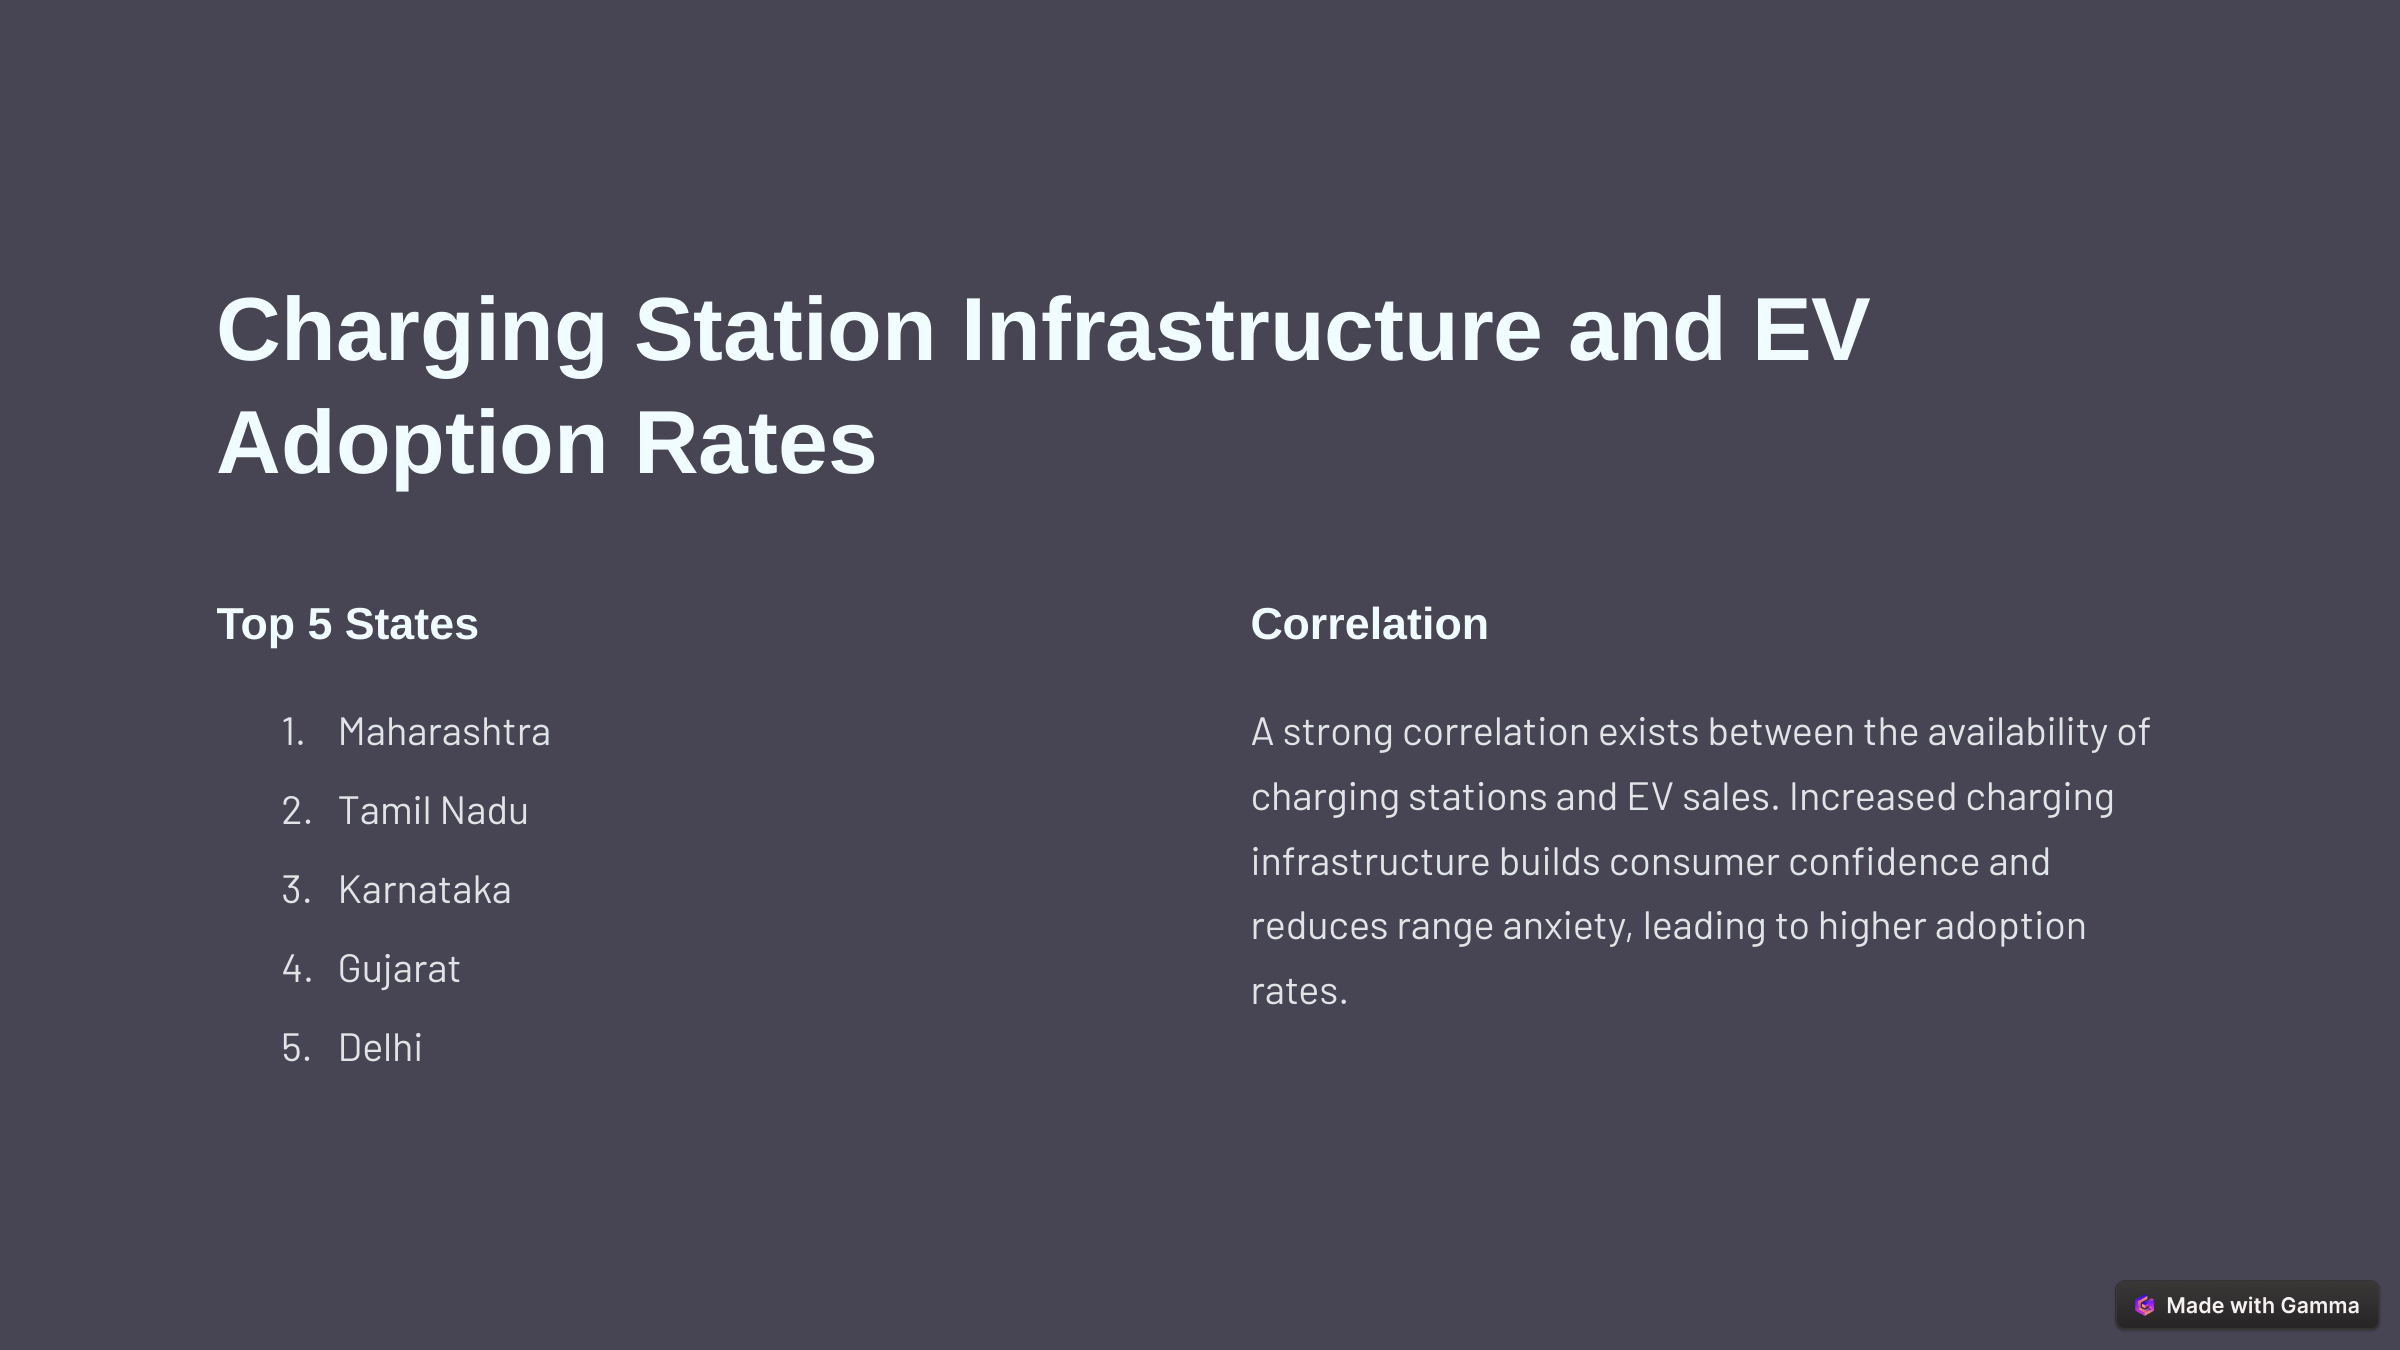

Charging Station Infrastructure and EV Adoption Rates
Top 5 States
Correlation
Maharashtra
A strong correlation exists between the availability of charging stations and EV sales. Increased charging infrastructure builds consumer confidence and reduces range anxiety, leading to higher adoption rates.
Tamil Nadu
Karnataka
Gujarat
Delhi